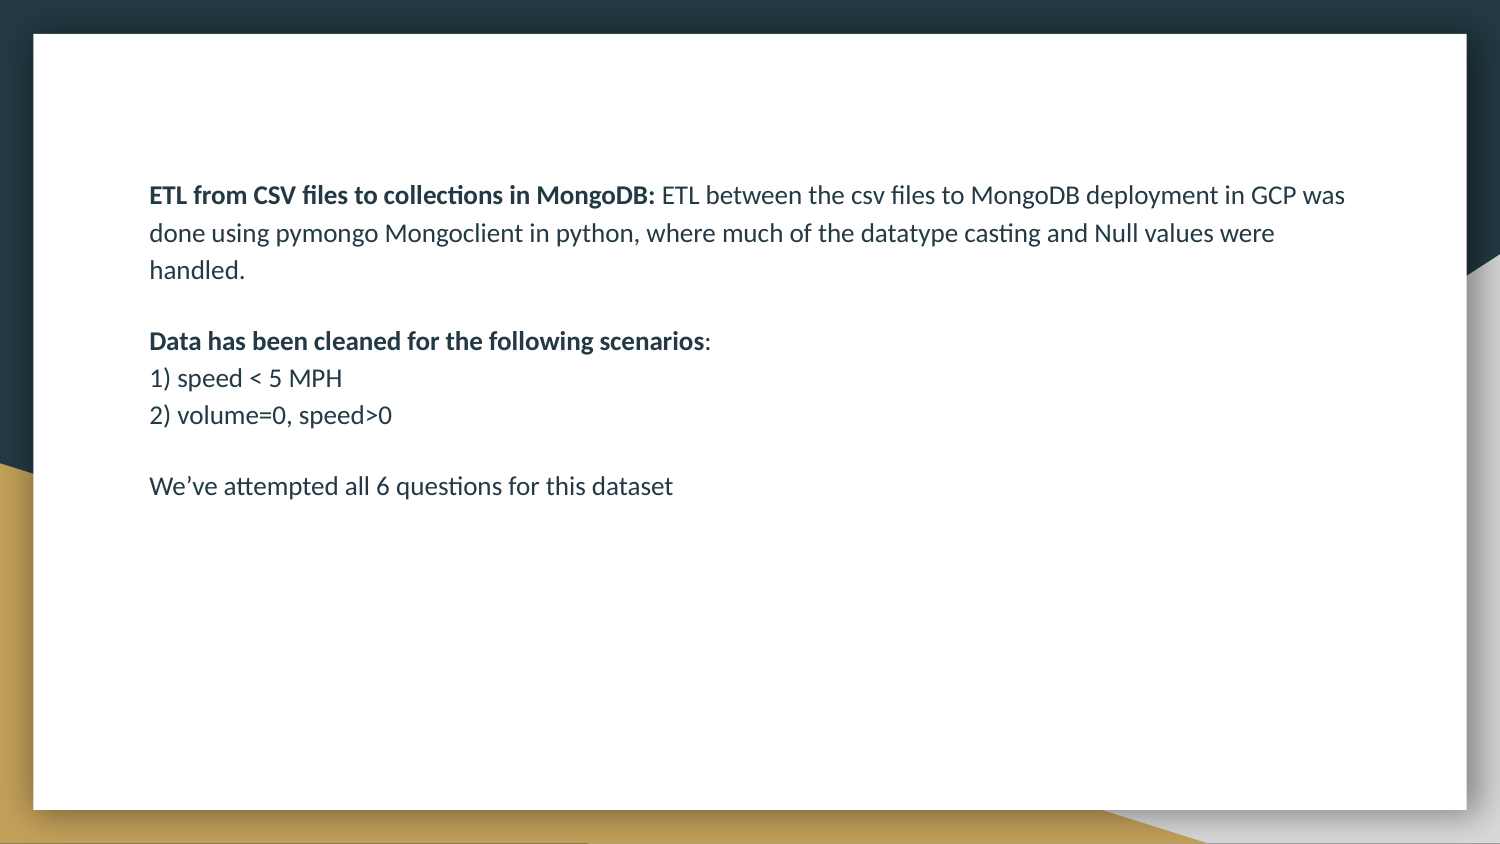

ETL from CSV files to collections in MongoDB: ETL between the csv files to MongoDB deployment in GCP was done using pymongo Mongoclient in python, where much of the datatype casting and Null values were handled.
Data has been cleaned for the following scenarios:
1) speed < 5 MPH
2) volume=0, speed>0
We’ve attempted all 6 questions for this dataset